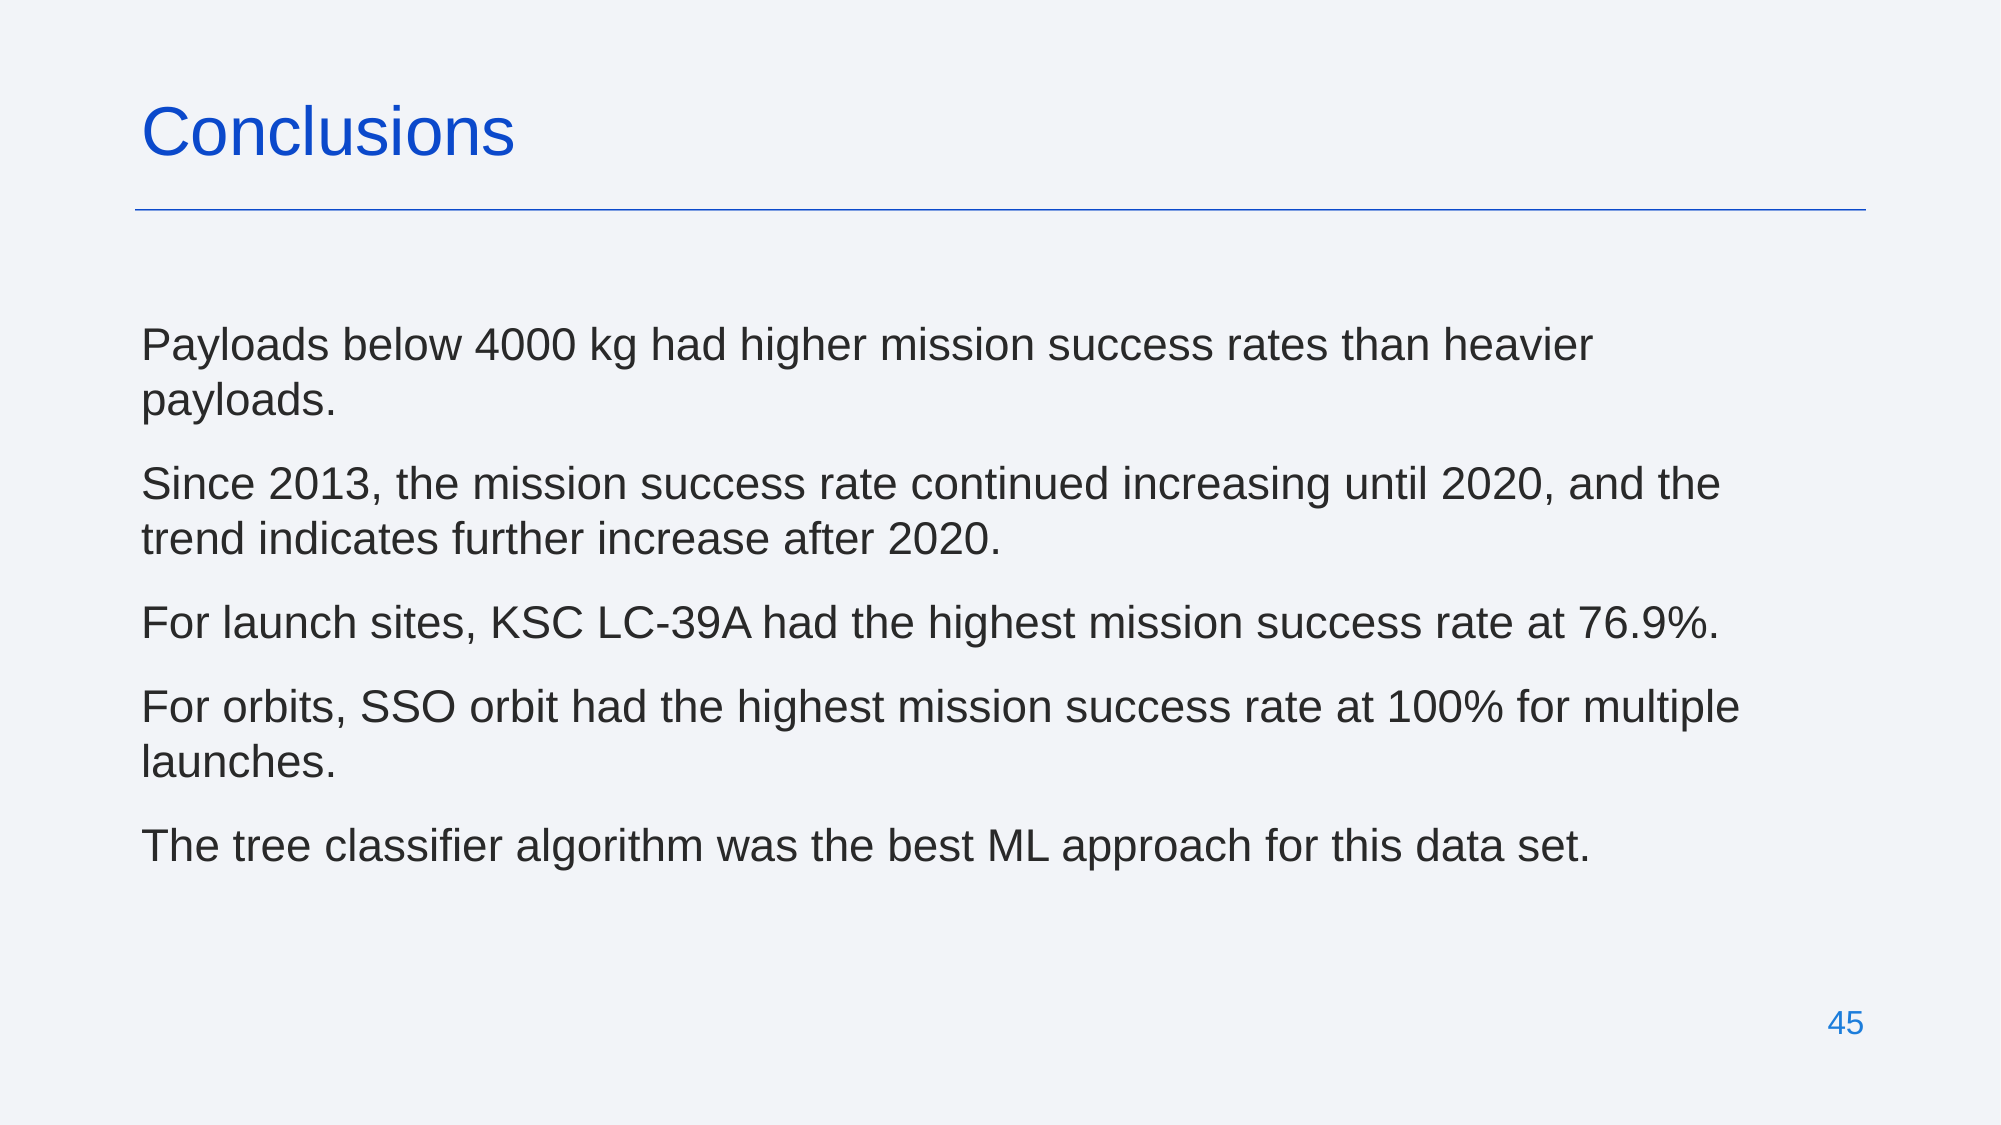

Conclusions
Payloads below 4000 kg had higher mission success rates than heavier payloads.
Since 2013, the mission success rate continued increasing until 2020, and the trend indicates further increase after 2020.
For launch sites, KSC LC-39A had the highest mission success rate at 76.9%.
For orbits, SSO orbit had the highest mission success rate at 100% for multiple launches.
The tree classifier algorithm was the best ML approach for this data set.
45